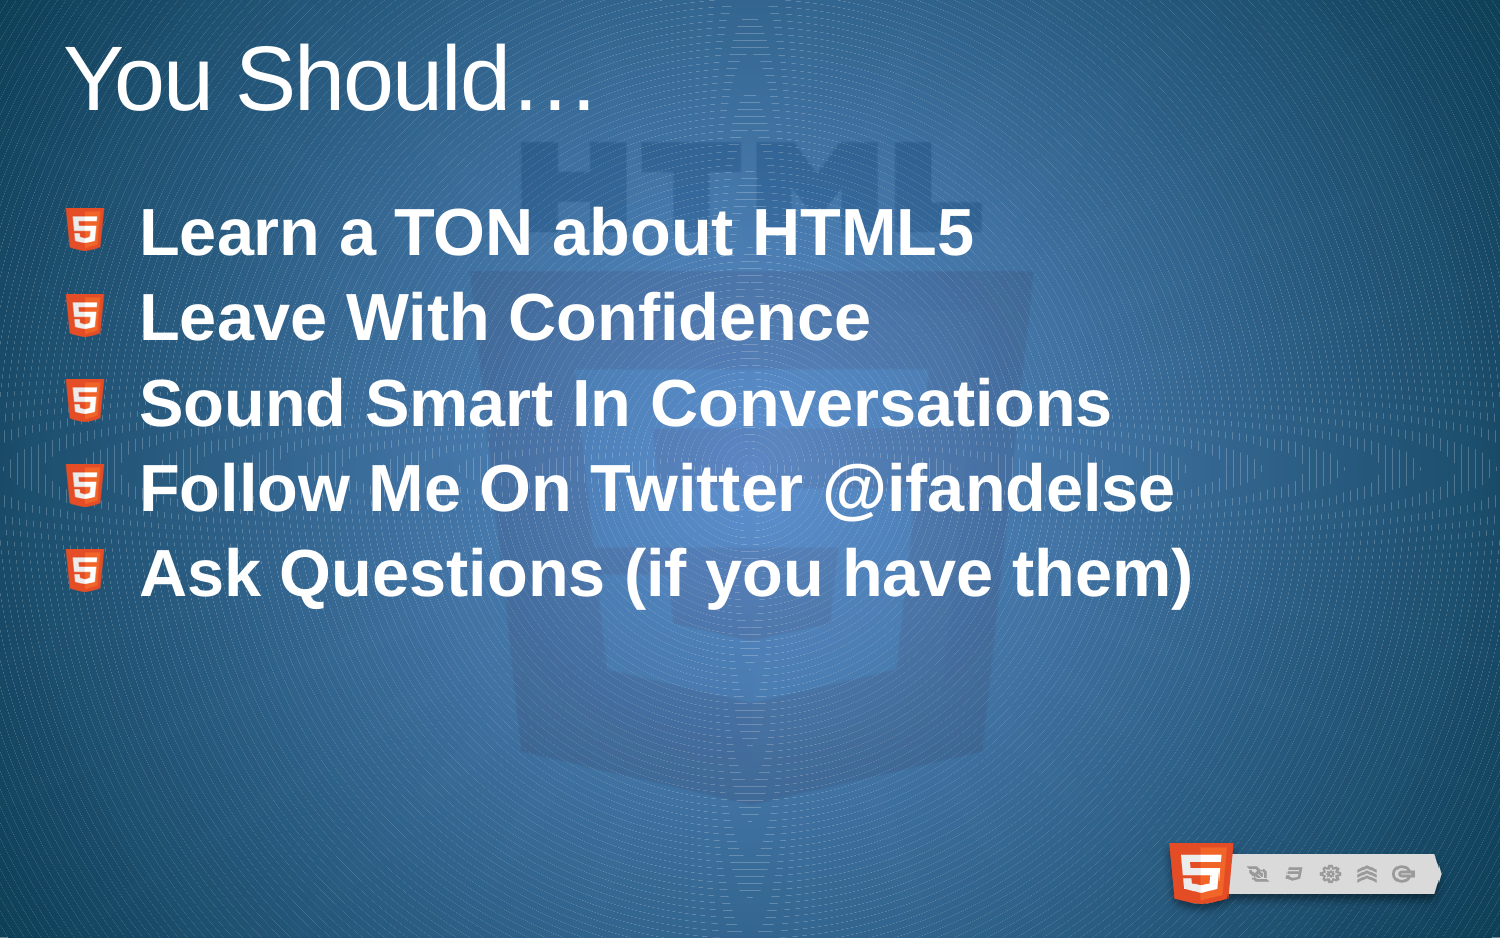

# You Should…
Learn a TON about HTML5
Leave With Confidence
Sound Smart In Conversations
Follow Me On Twitter @ifandelse
Ask Questions (if you have them)